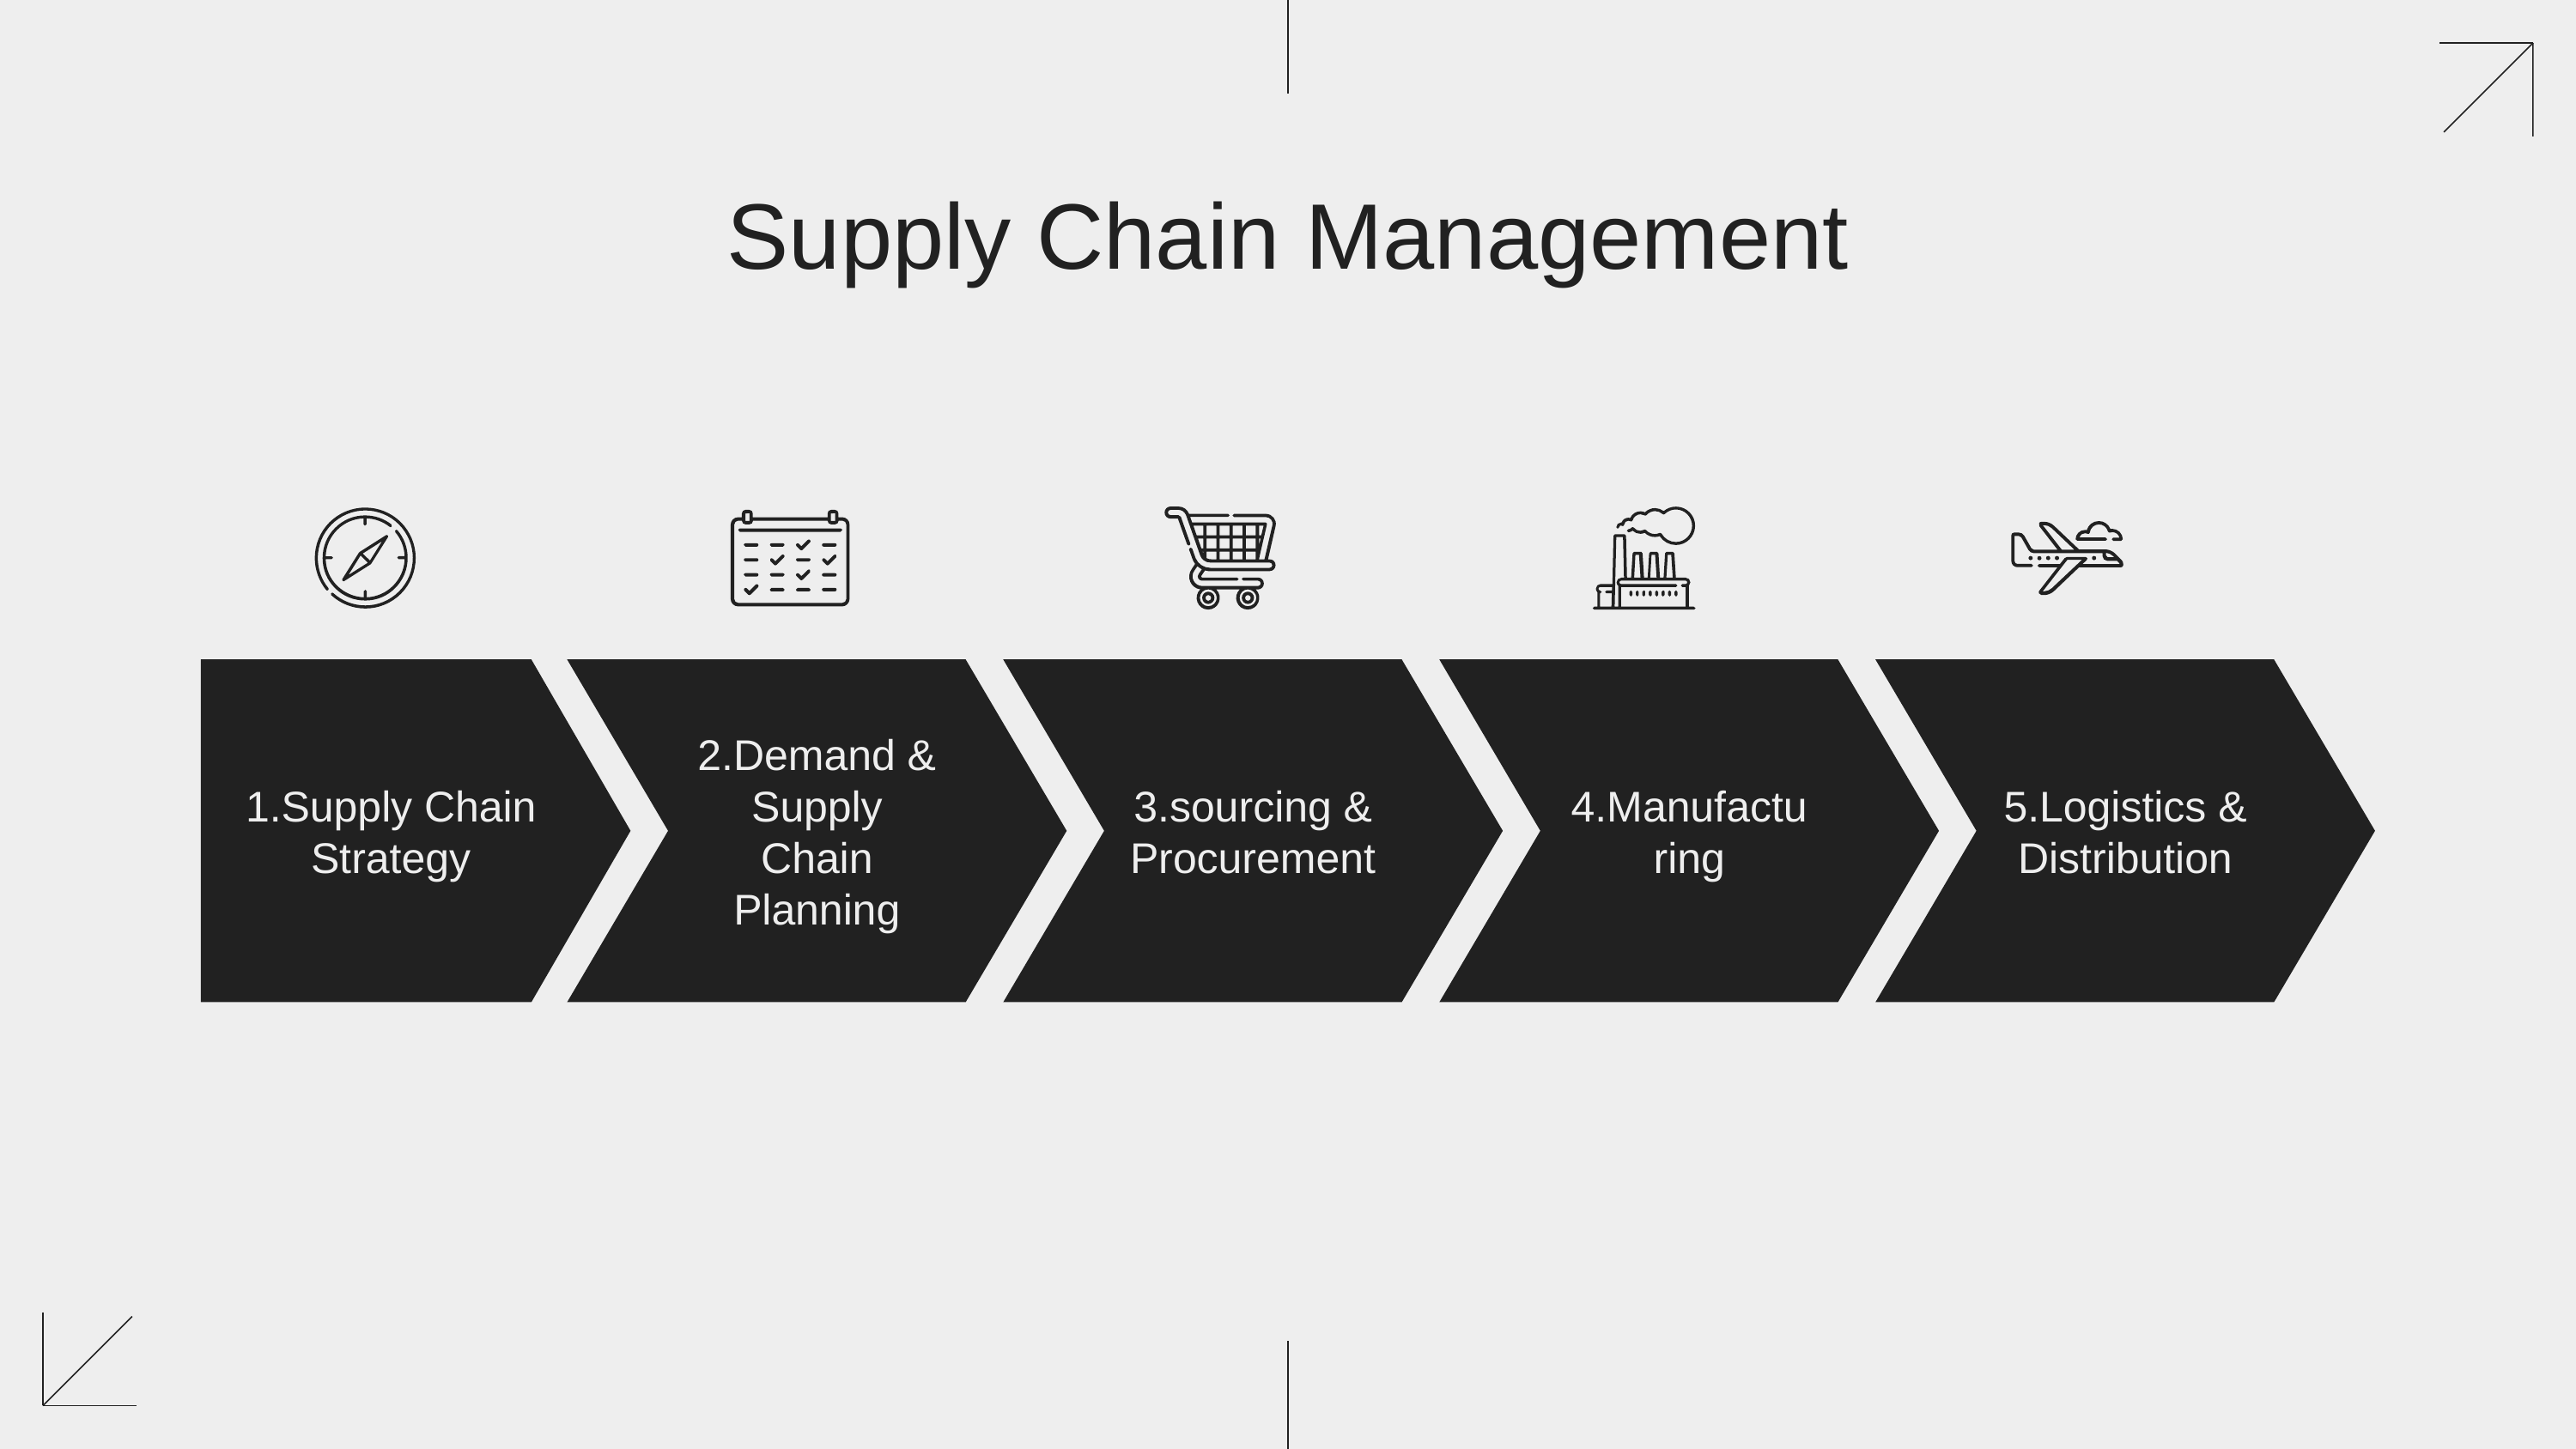

# Supply Chain Management

1.Supply Chain Strategy
2.Demand & Supply Chain Planning
3.sourcing & Procurement
4.Manufacturing
5.Logistics & Distribution